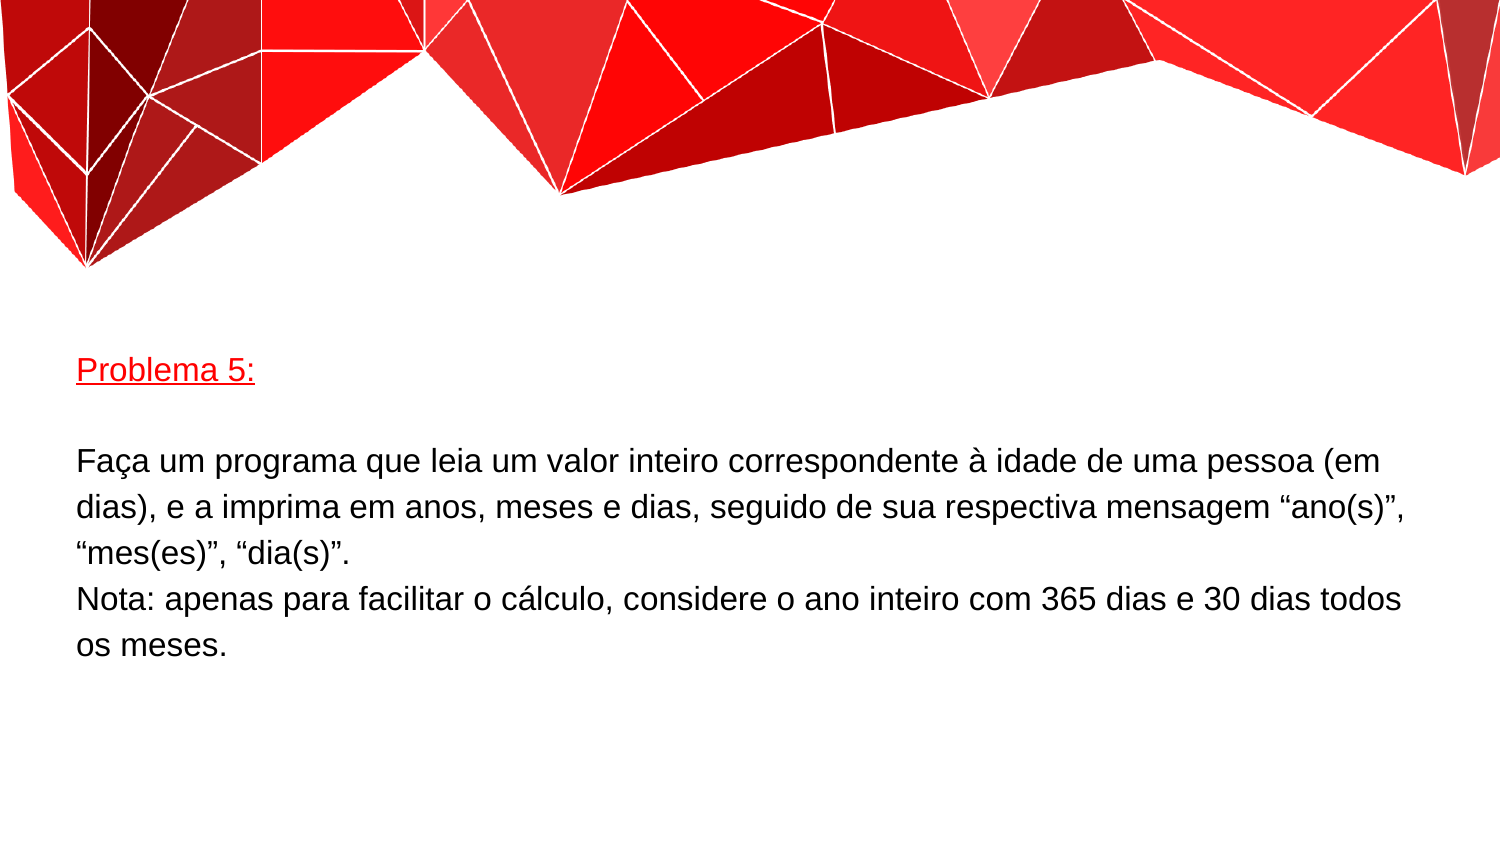

Problema 5:

Faça um programa que leia um valor inteiro correspondente à idade de uma pessoa (em dias), e a imprima em anos, meses e dias, seguido de sua respectiva mensagem “ano(s)”, “mes(es)”, “dia(s)”.
Nota: apenas para facilitar o cálculo, considere o ano inteiro com 365 dias e 30 dias todos os meses.